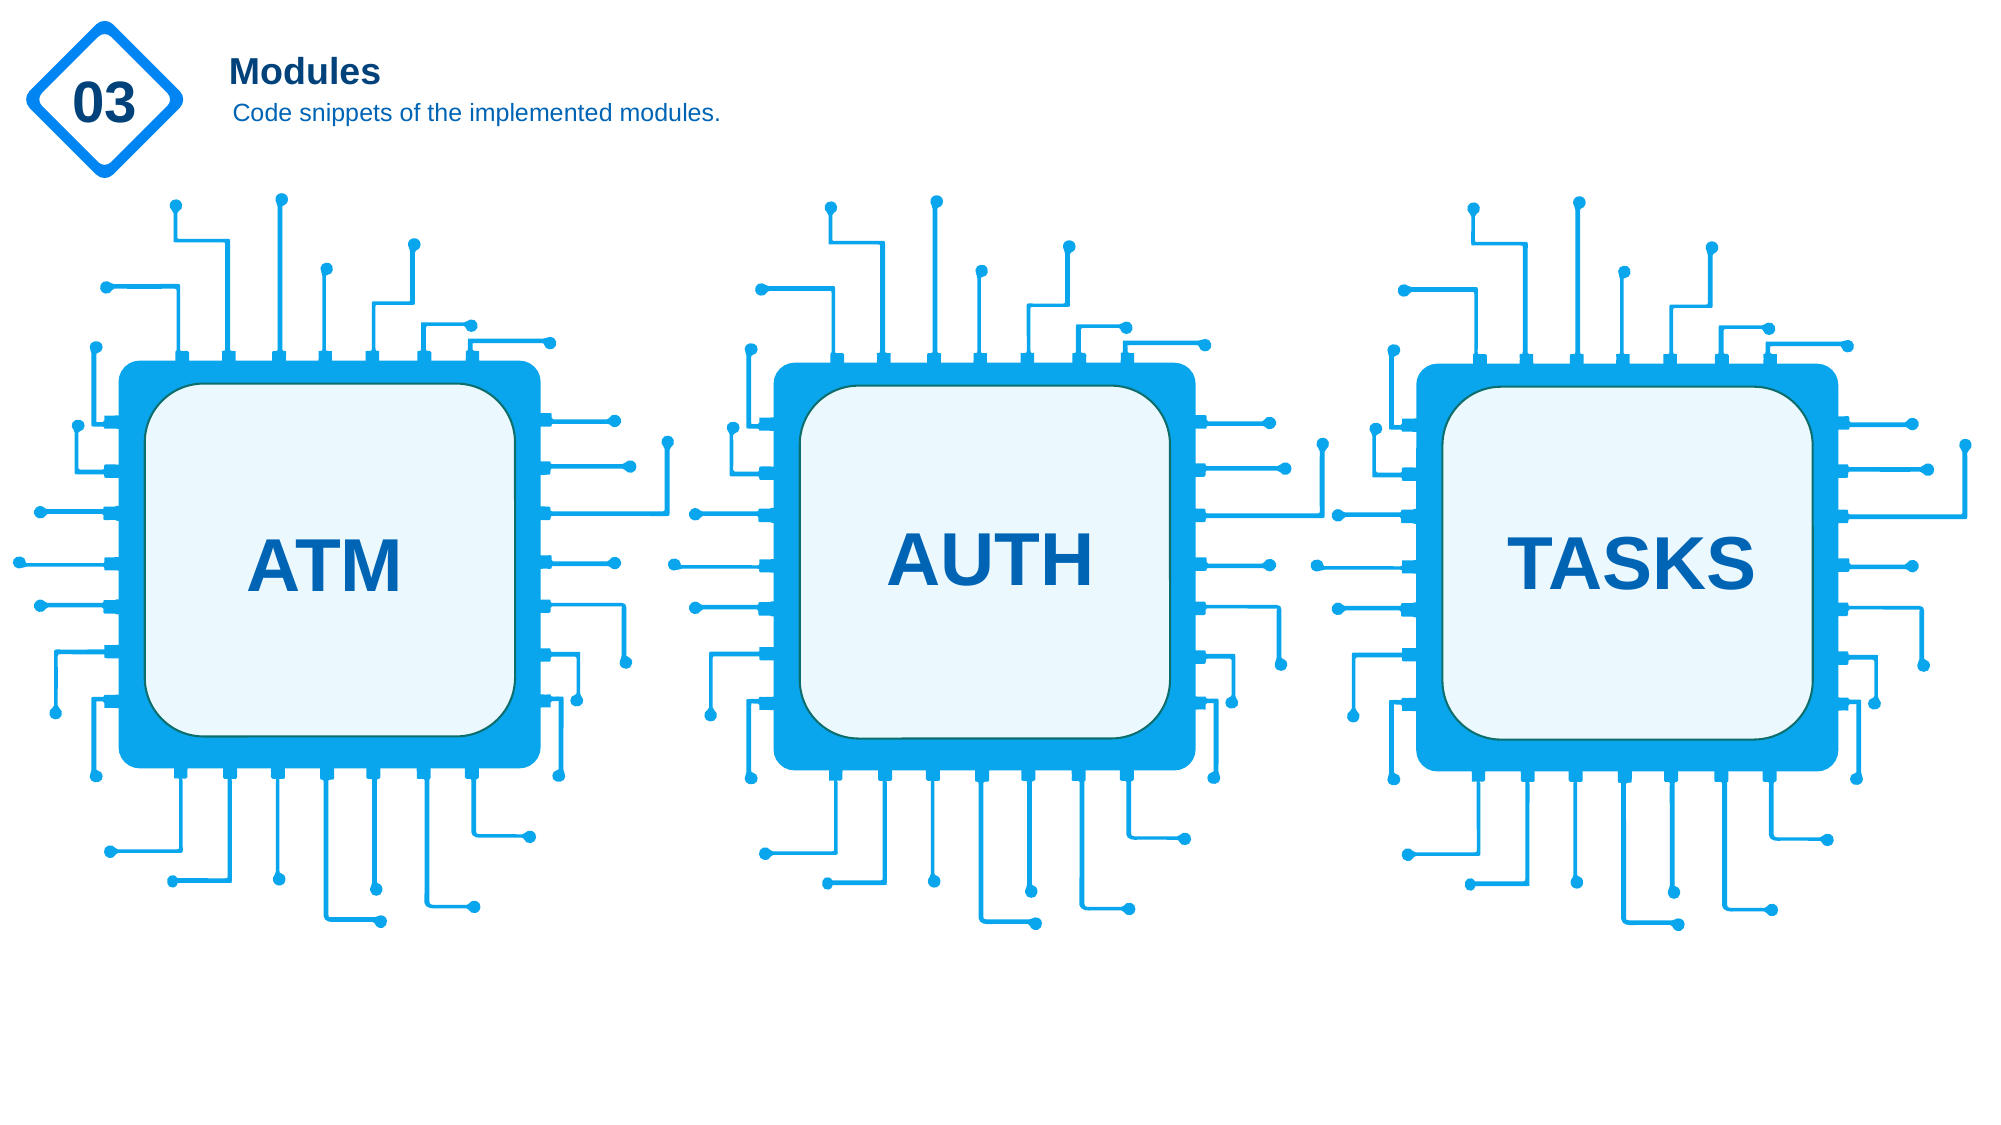

03
Code snippets of the implemented modules.
Modules

AUTH
TASKS
ATM